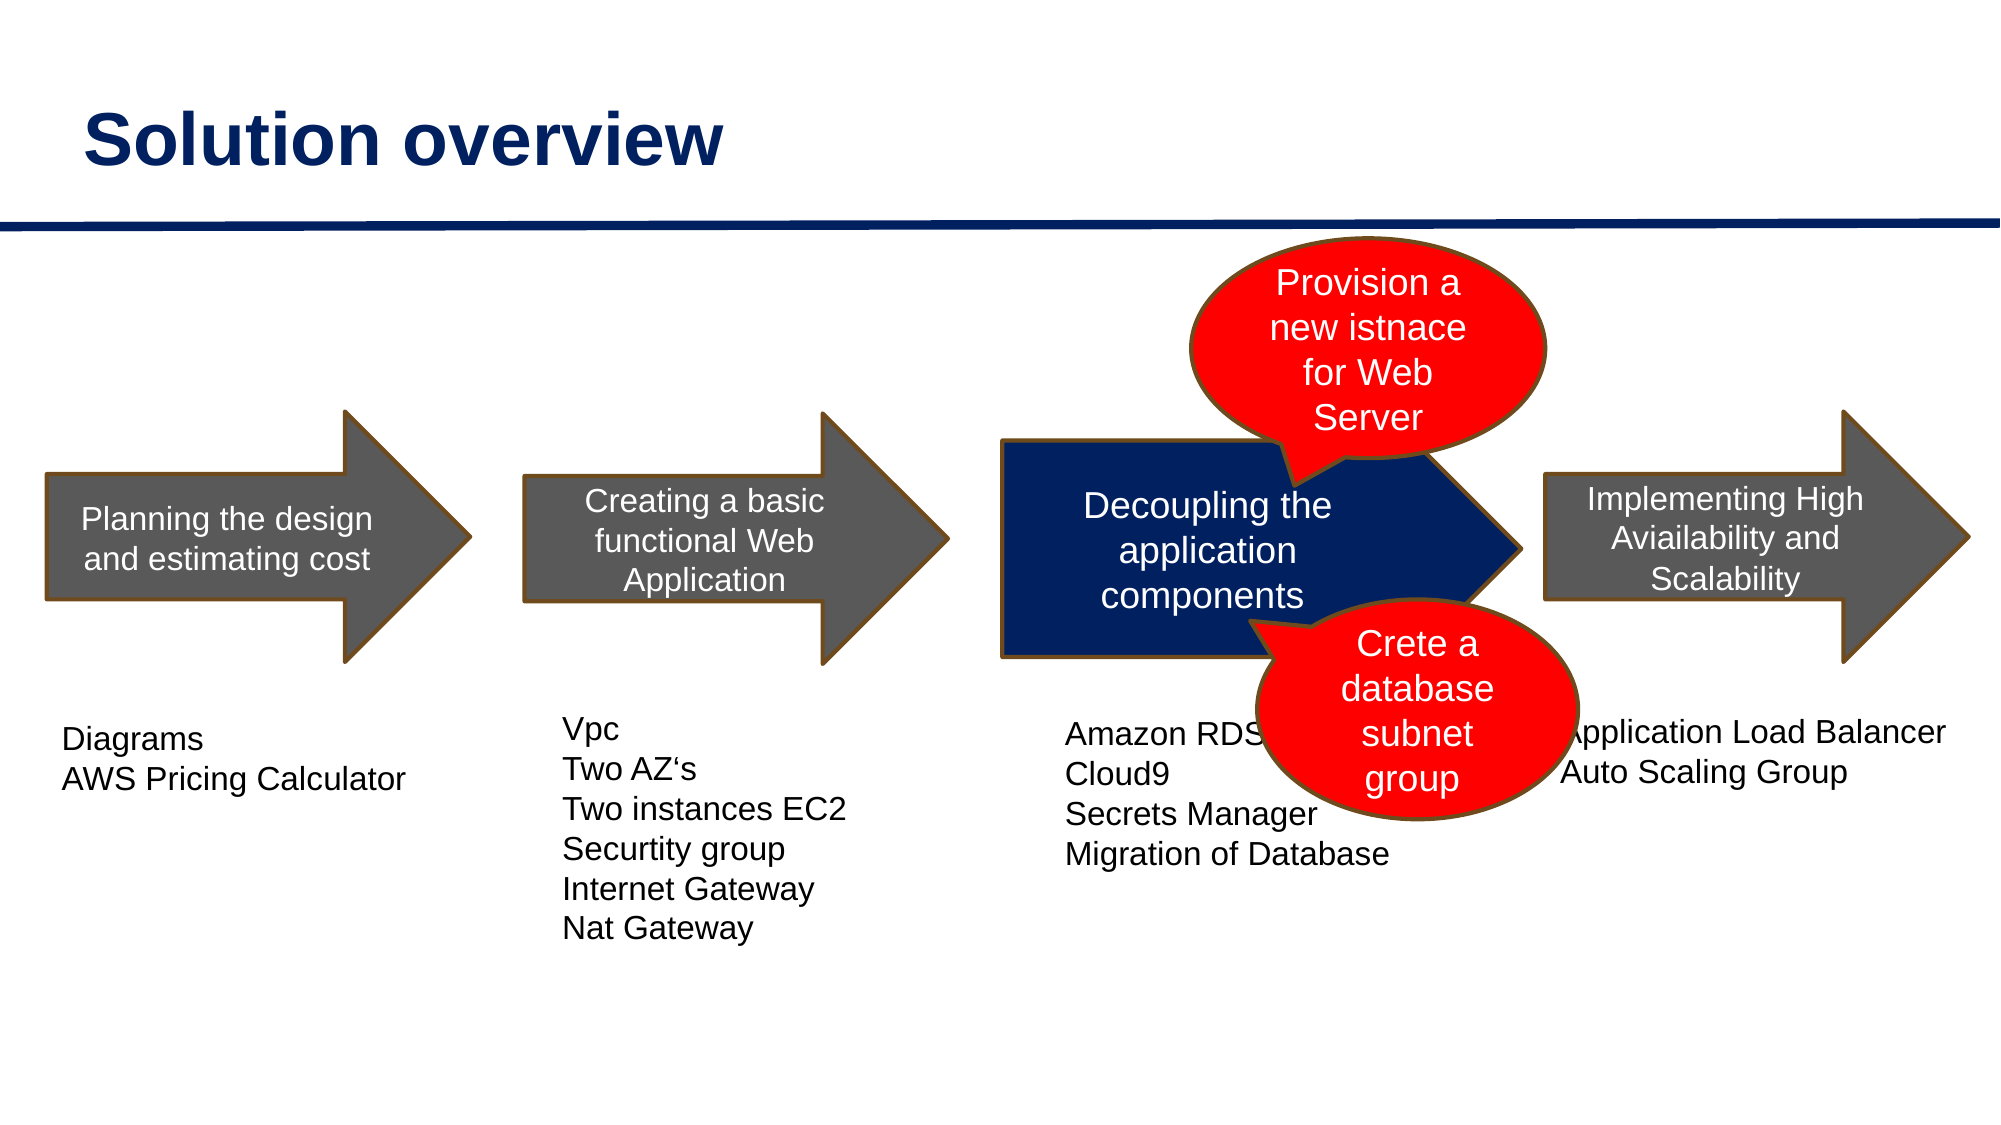

# Solution overview

Provision a new istnace for Web Server
Decoupling the application components
Planning the design and estimating cost
Implementing High Aviailability and Scalability
Creating a basic functional Web Application

Crete a database subnet group
Vpc
Two AZ‘s
Two instances EC2 Securtity group
Internet Gateway
Nat Gateway
Application Load Balancer
Auto Scaling Group
Amazon RDS
Cloud9
Secrets Manager
Migration of Database
Diagrams
AWS Pricing Calculator